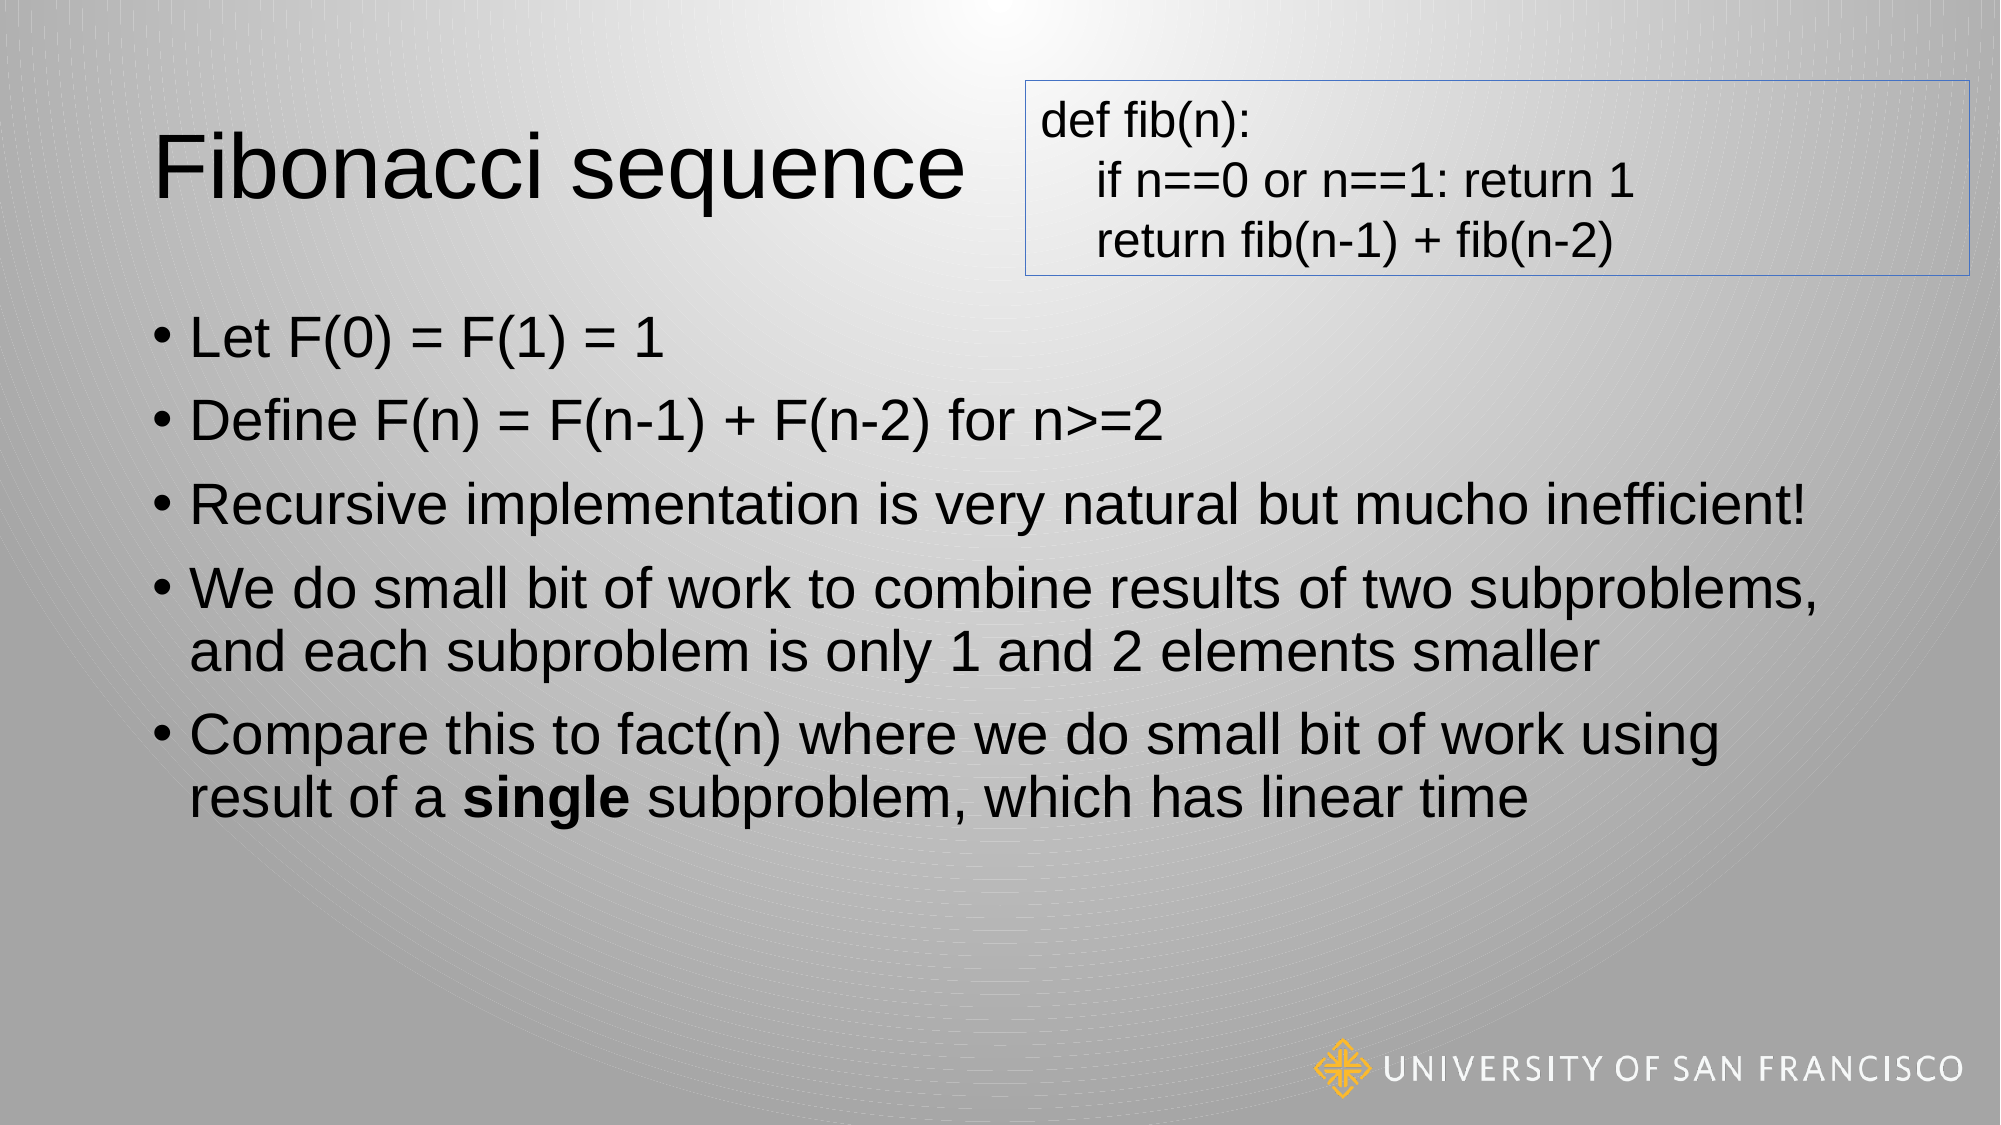

# Fibonacci sequence
def fib(n):
    if n==0 or n==1: return 1
    return fib(n-1) + fib(n-2)
Let F(0) = F(1) = 1
Define F(n) = F(n-1) + F(n-2) for n>=2
Recursive implementation is very natural but mucho inefficient!
We do small bit of work to combine results of two subproblems, and each subproblem is only 1 and 2 elements smaller
Compare this to fact(n) where we do small bit of work using result of a single subproblem, which has linear time